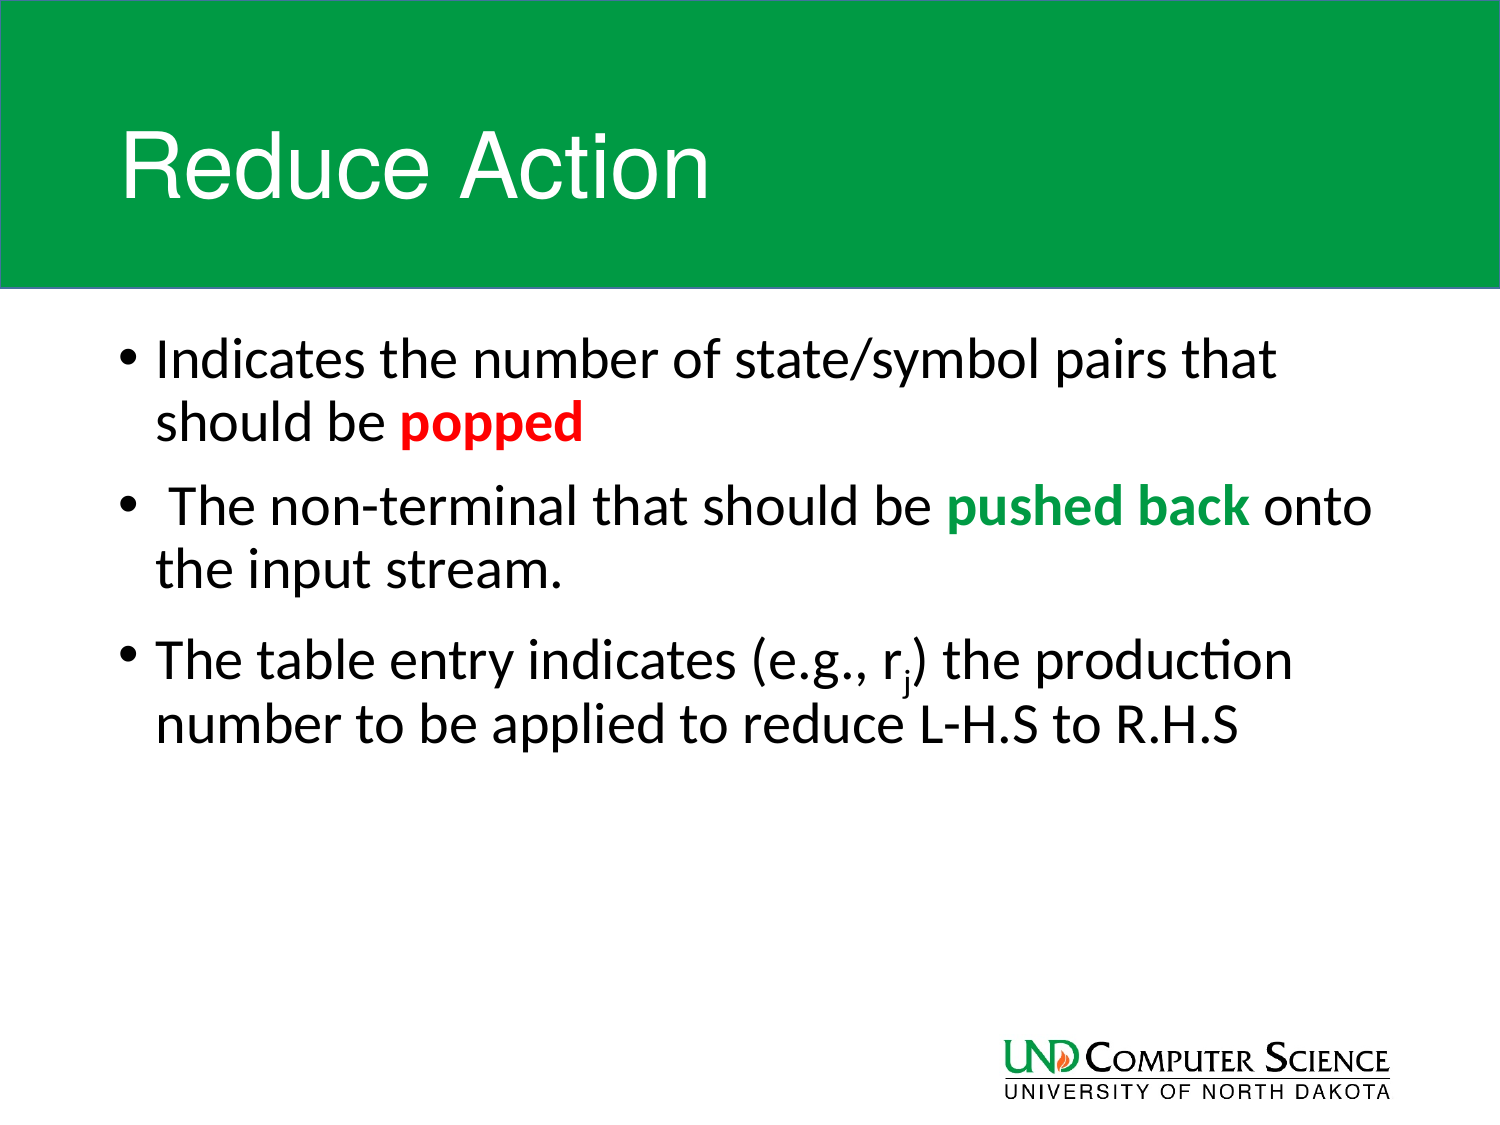

# Reduce Action
Indicates the number of state/symbol pairs that should be popped
 The non-terminal that should be pushed back onto the input stream.
The table entry indicates (e.g., rj) the production number to be applied to reduce L-H.S to R.H.S